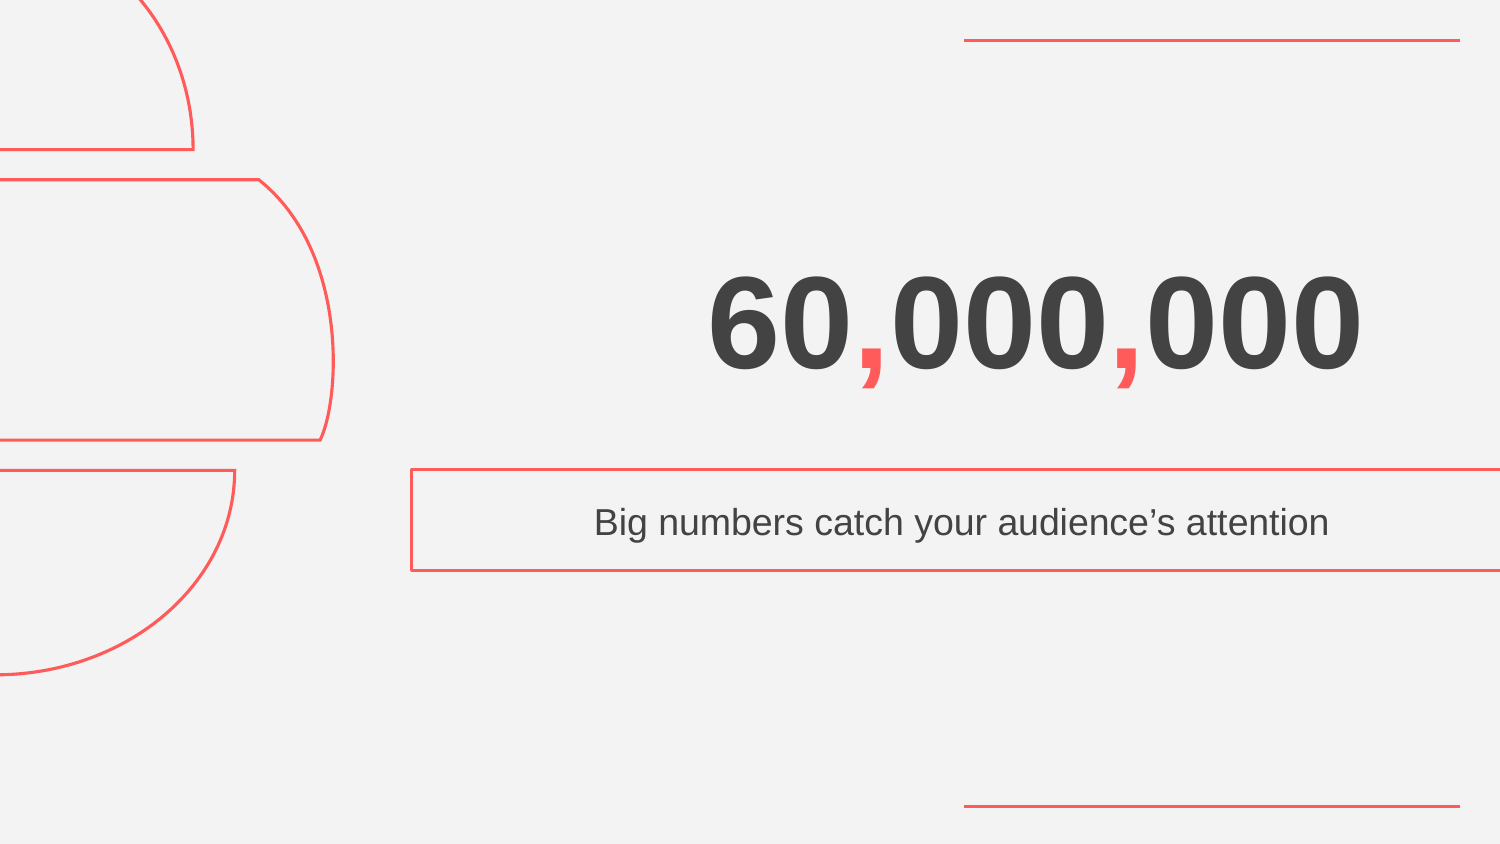

# 60,000,000
Big numbers catch your audience’s attention